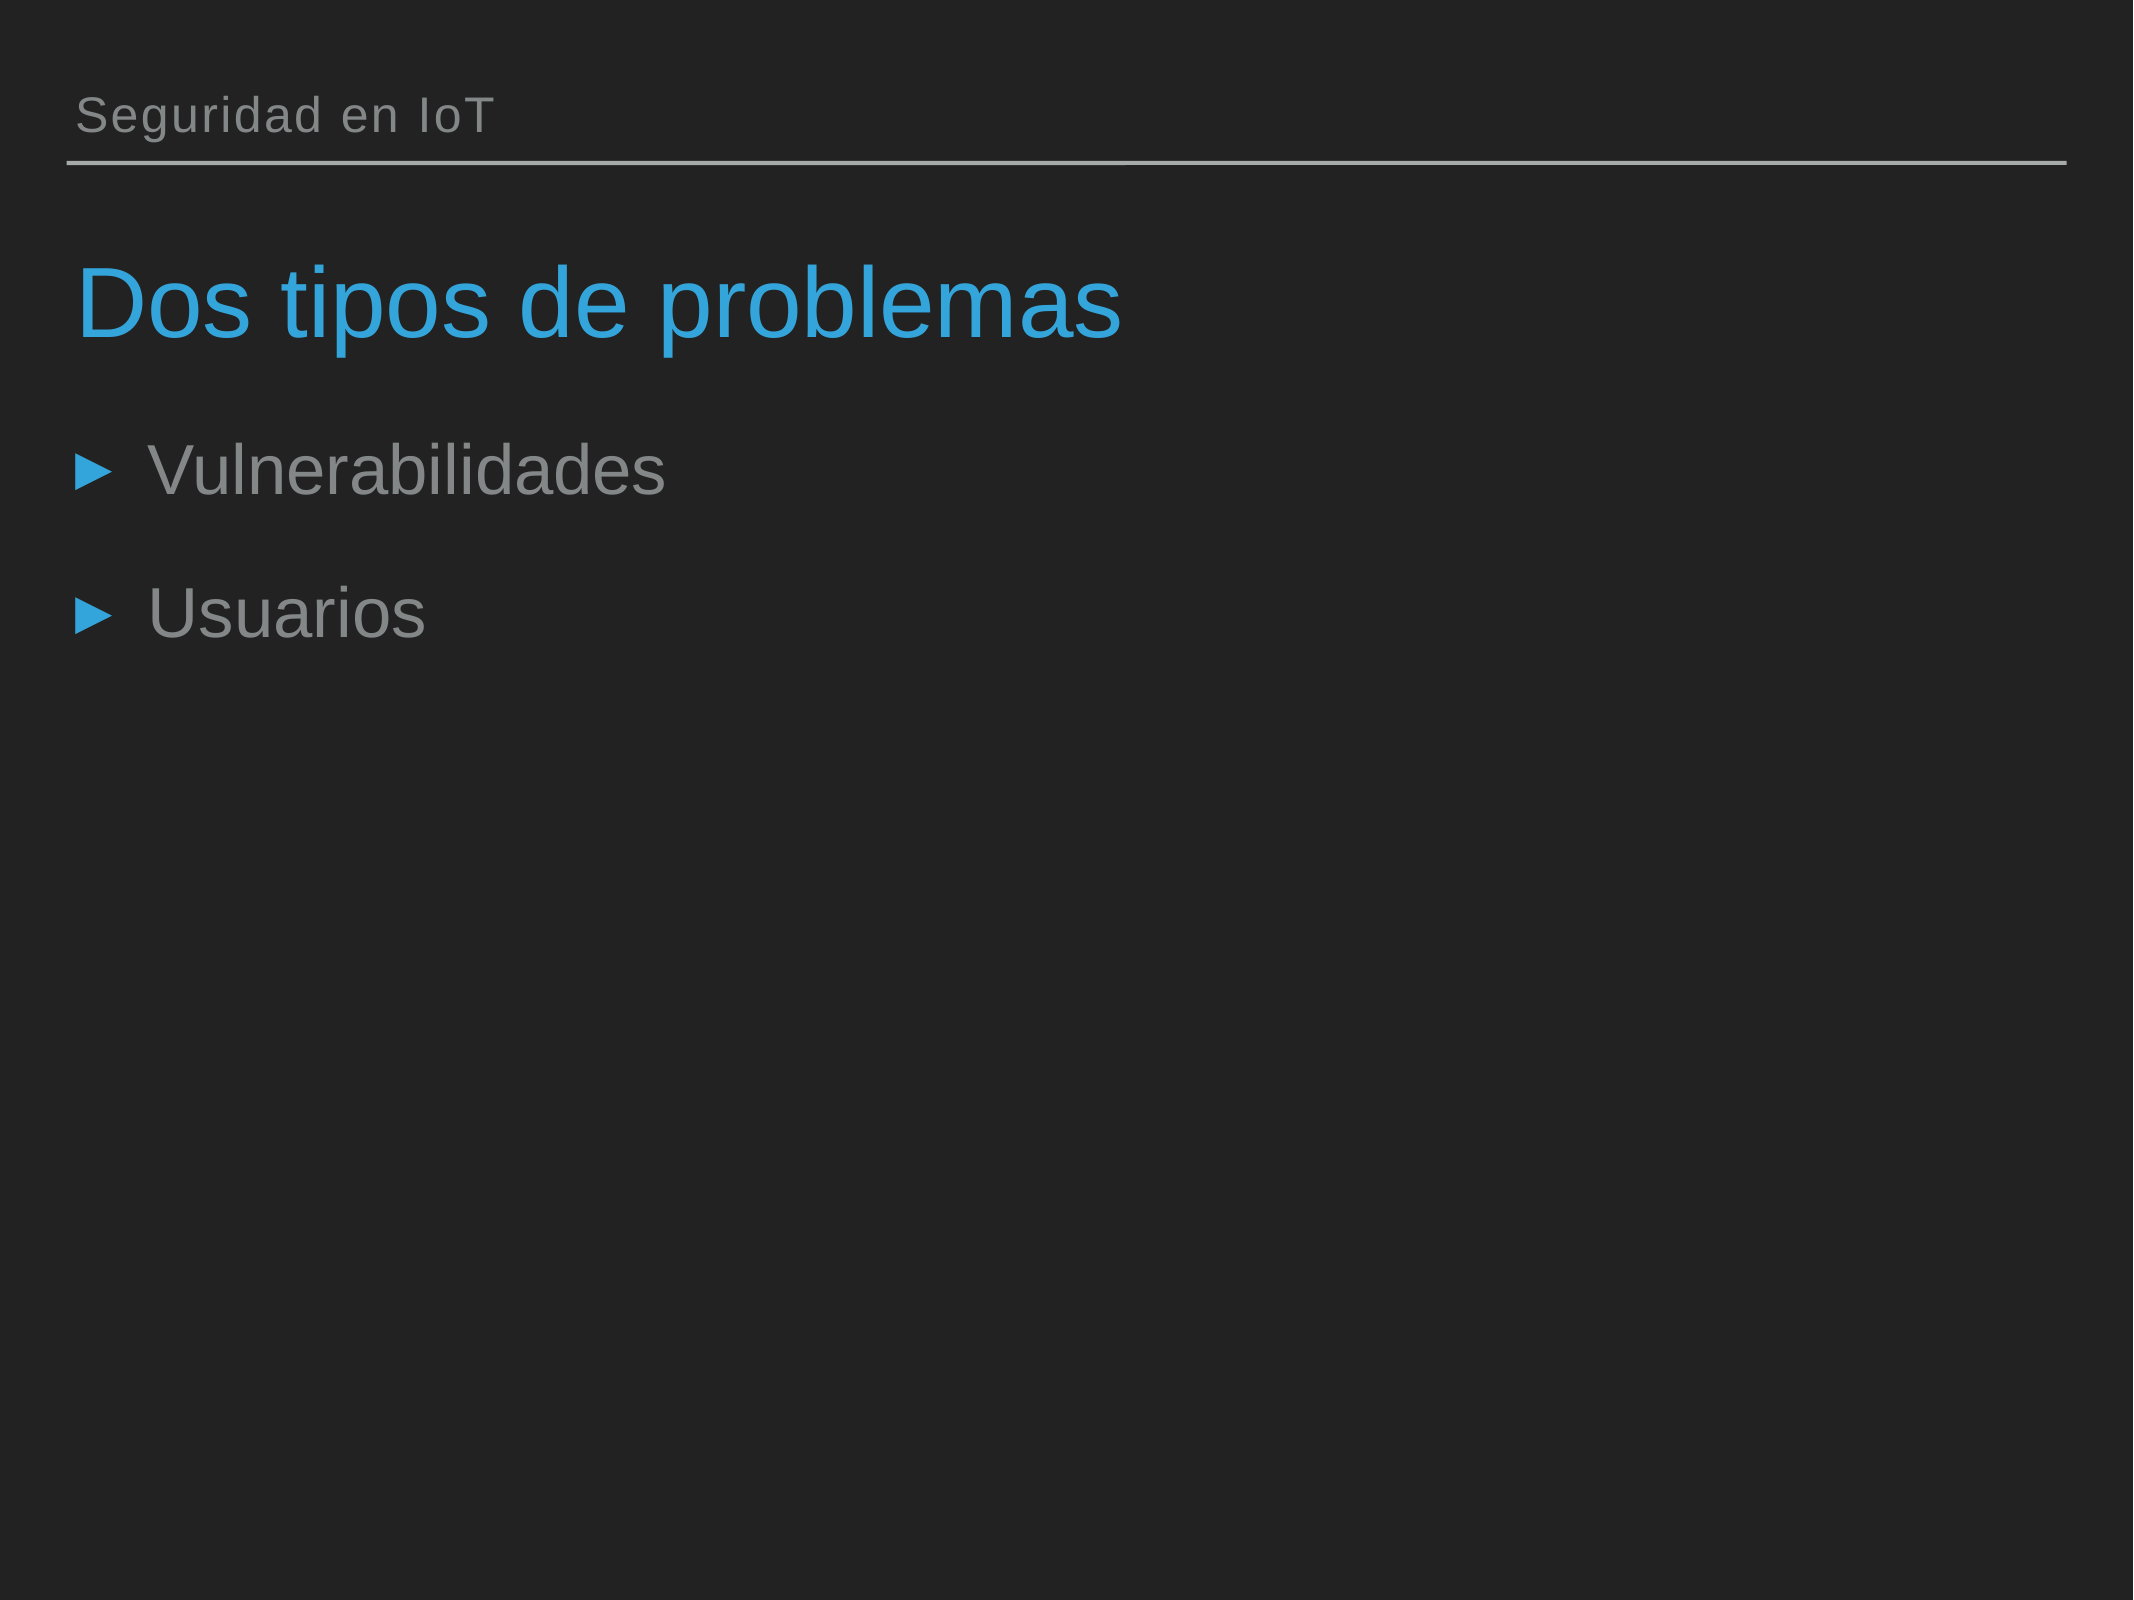

Seguridad en IoT
# Dos tipos de problemas
Vulnerabilidades
Usuarios